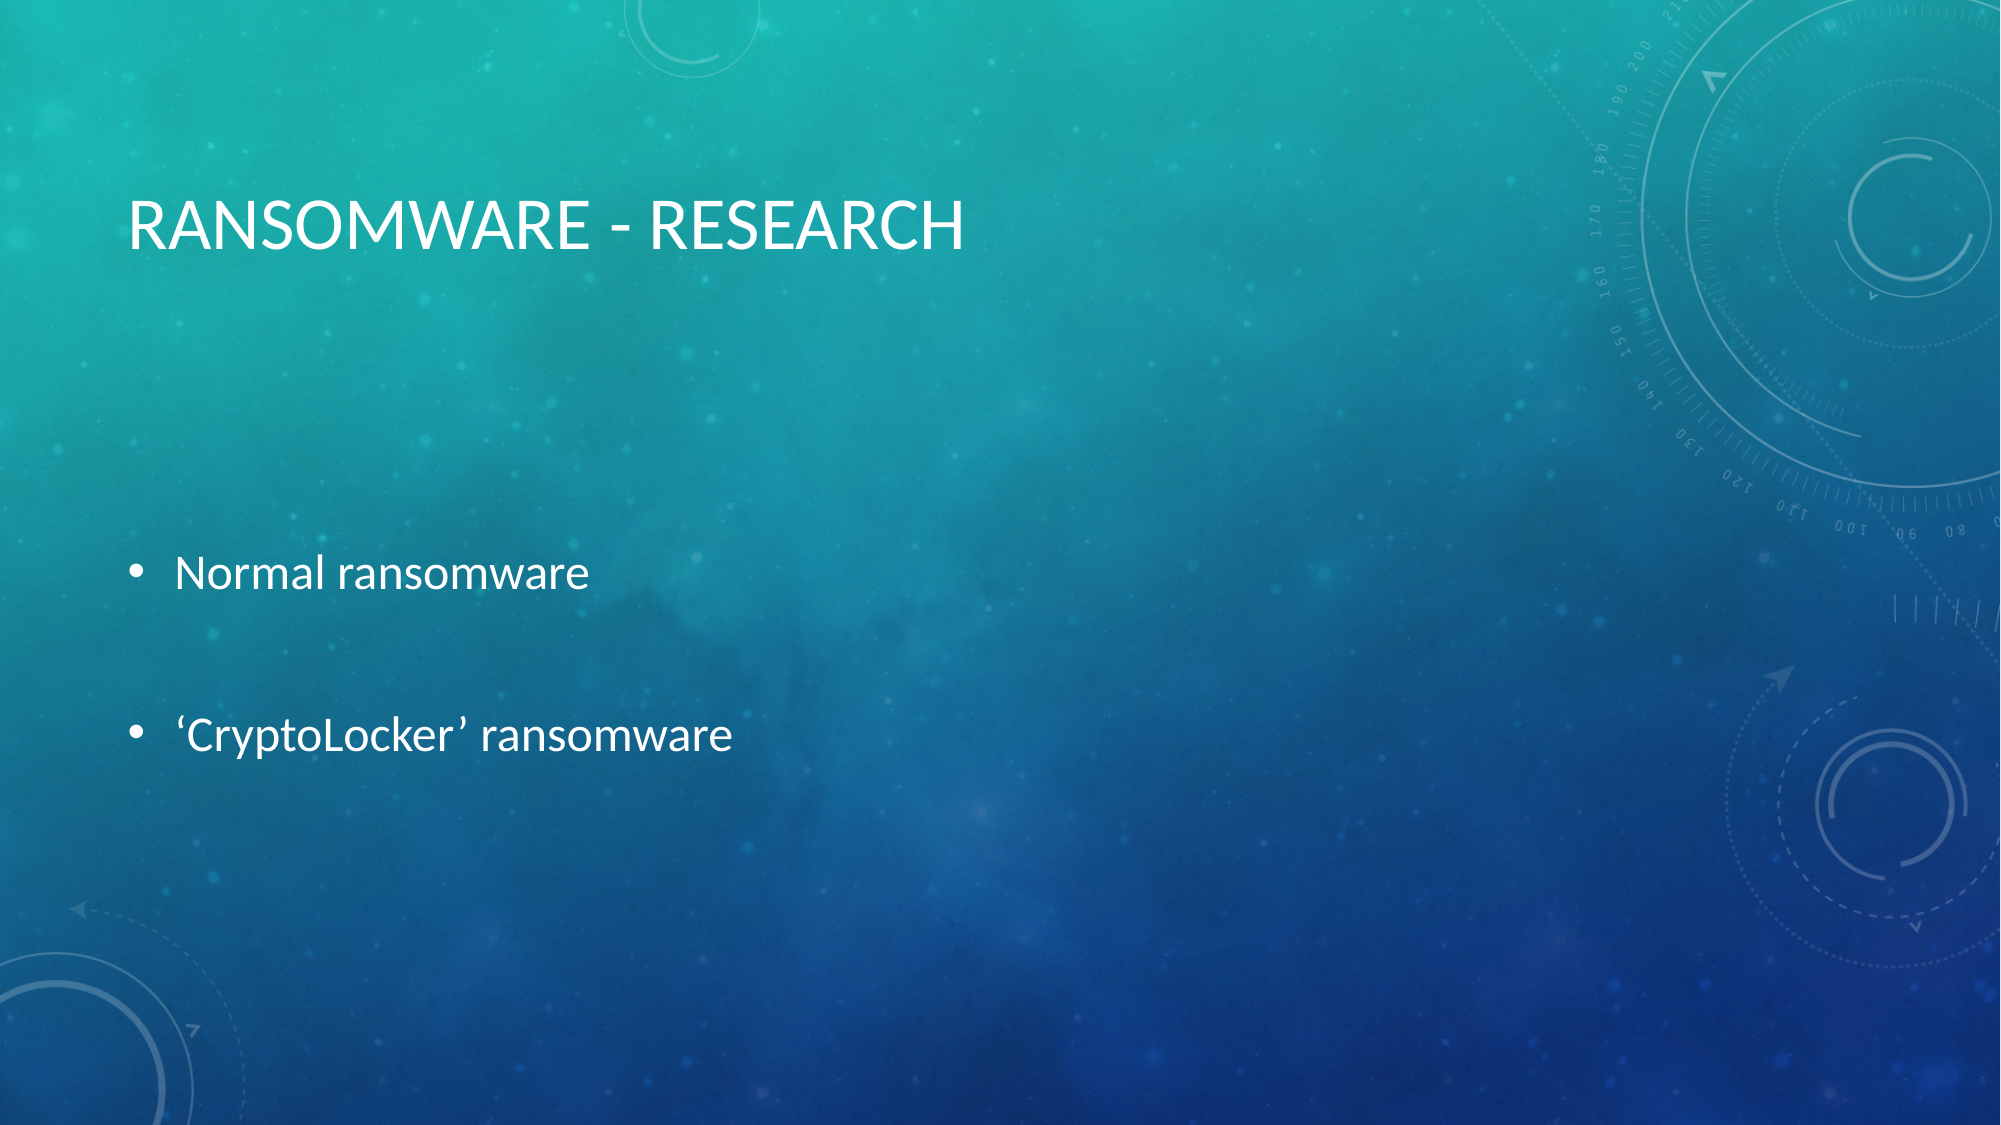

# RANSOMWARE - Research
Normal ransomware

‘CryptoLocker’ ransomware